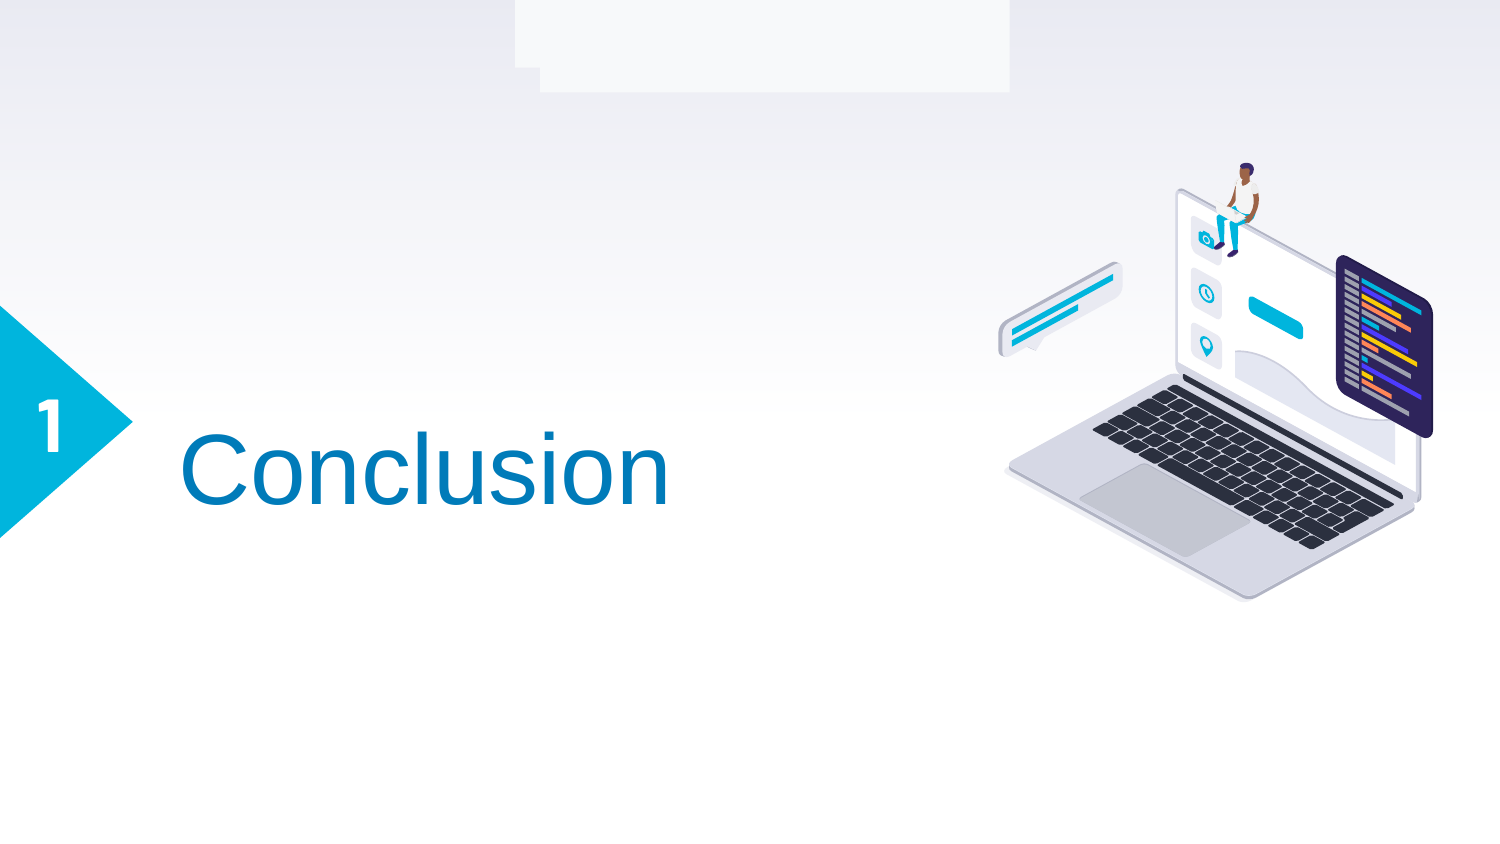

ASP.NET Core and EF Core

ASP.NET Core and EF Core

1
# Conclusion